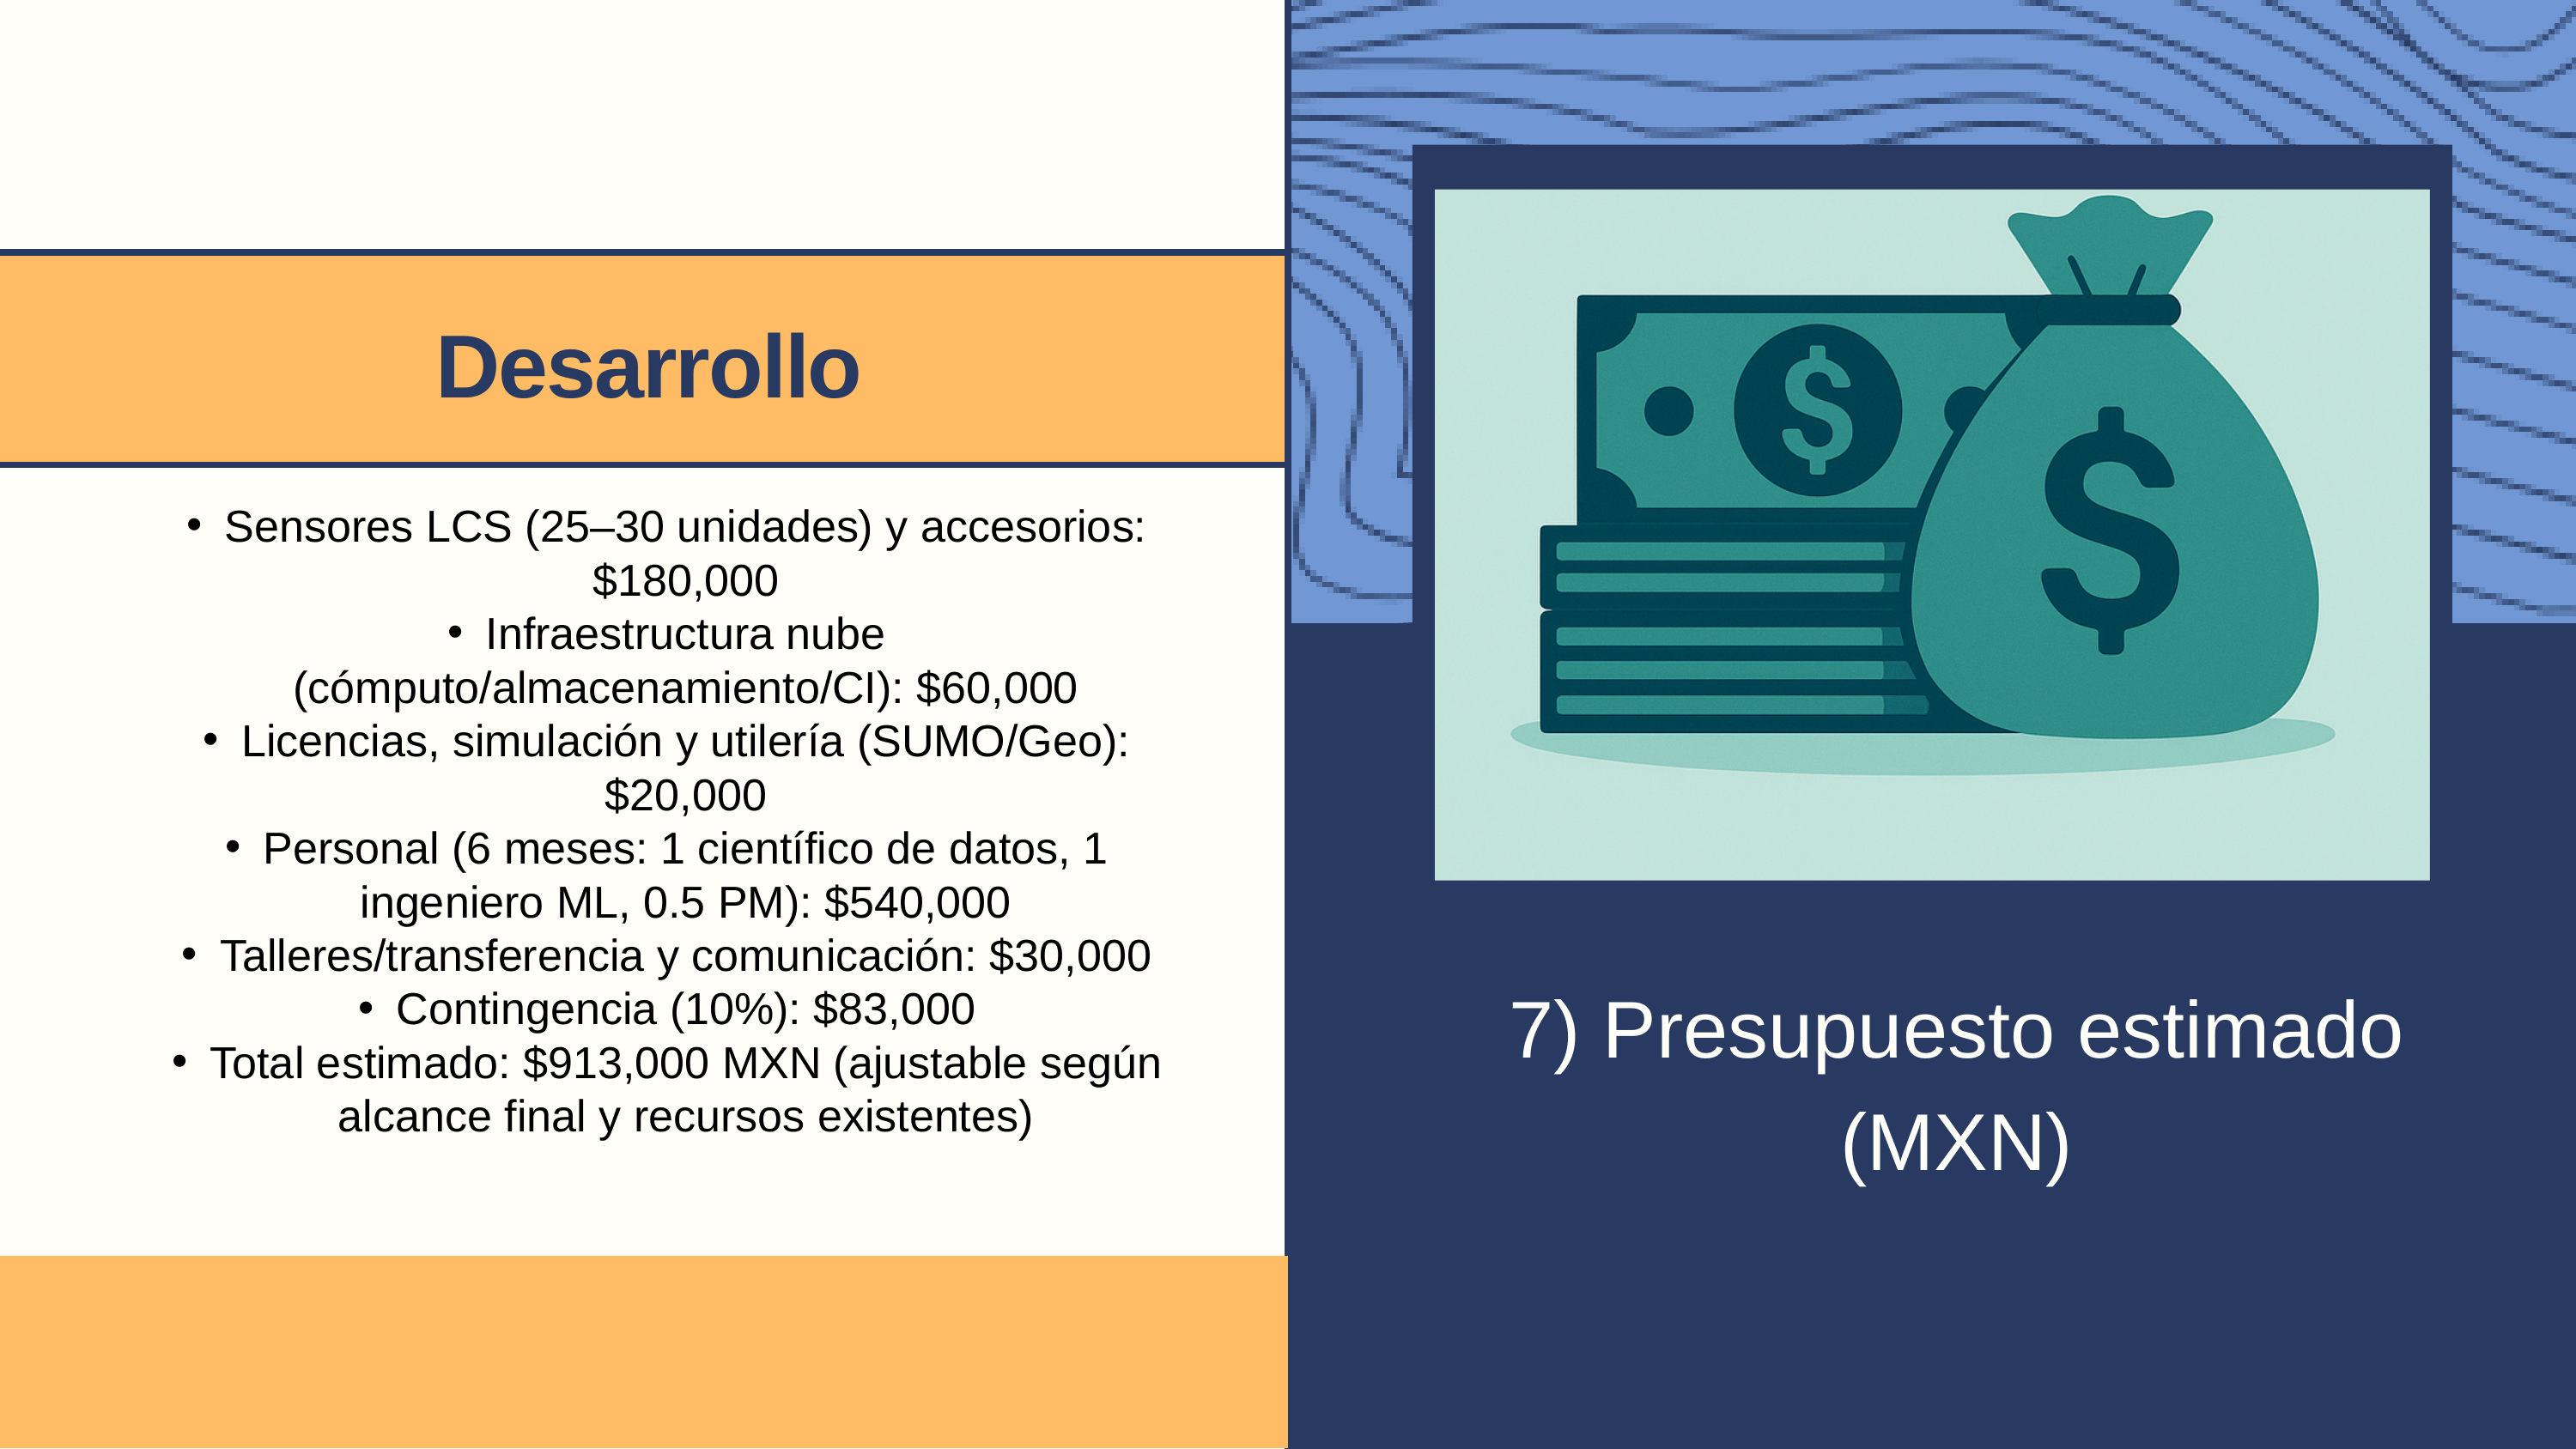

Desarrollo
Sensores LCS (25–30 unidades) y accesorios: $180,000
Infraestructura nube (cómputo/almacenamiento/CI): $60,000
Licencias, simulación y utilería (SUMO/Geo): $20,000
Personal (6 meses: 1 científico de datos, 1 ingeniero ML, 0.5 PM): $540,000
Talleres/transferencia y comunicación: $30,000
Contingencia (10%): $83,000
Total estimado: $913,000 MXN (ajustable según alcance final y recursos existentes)

7) Presupuesto estimado (MXN)